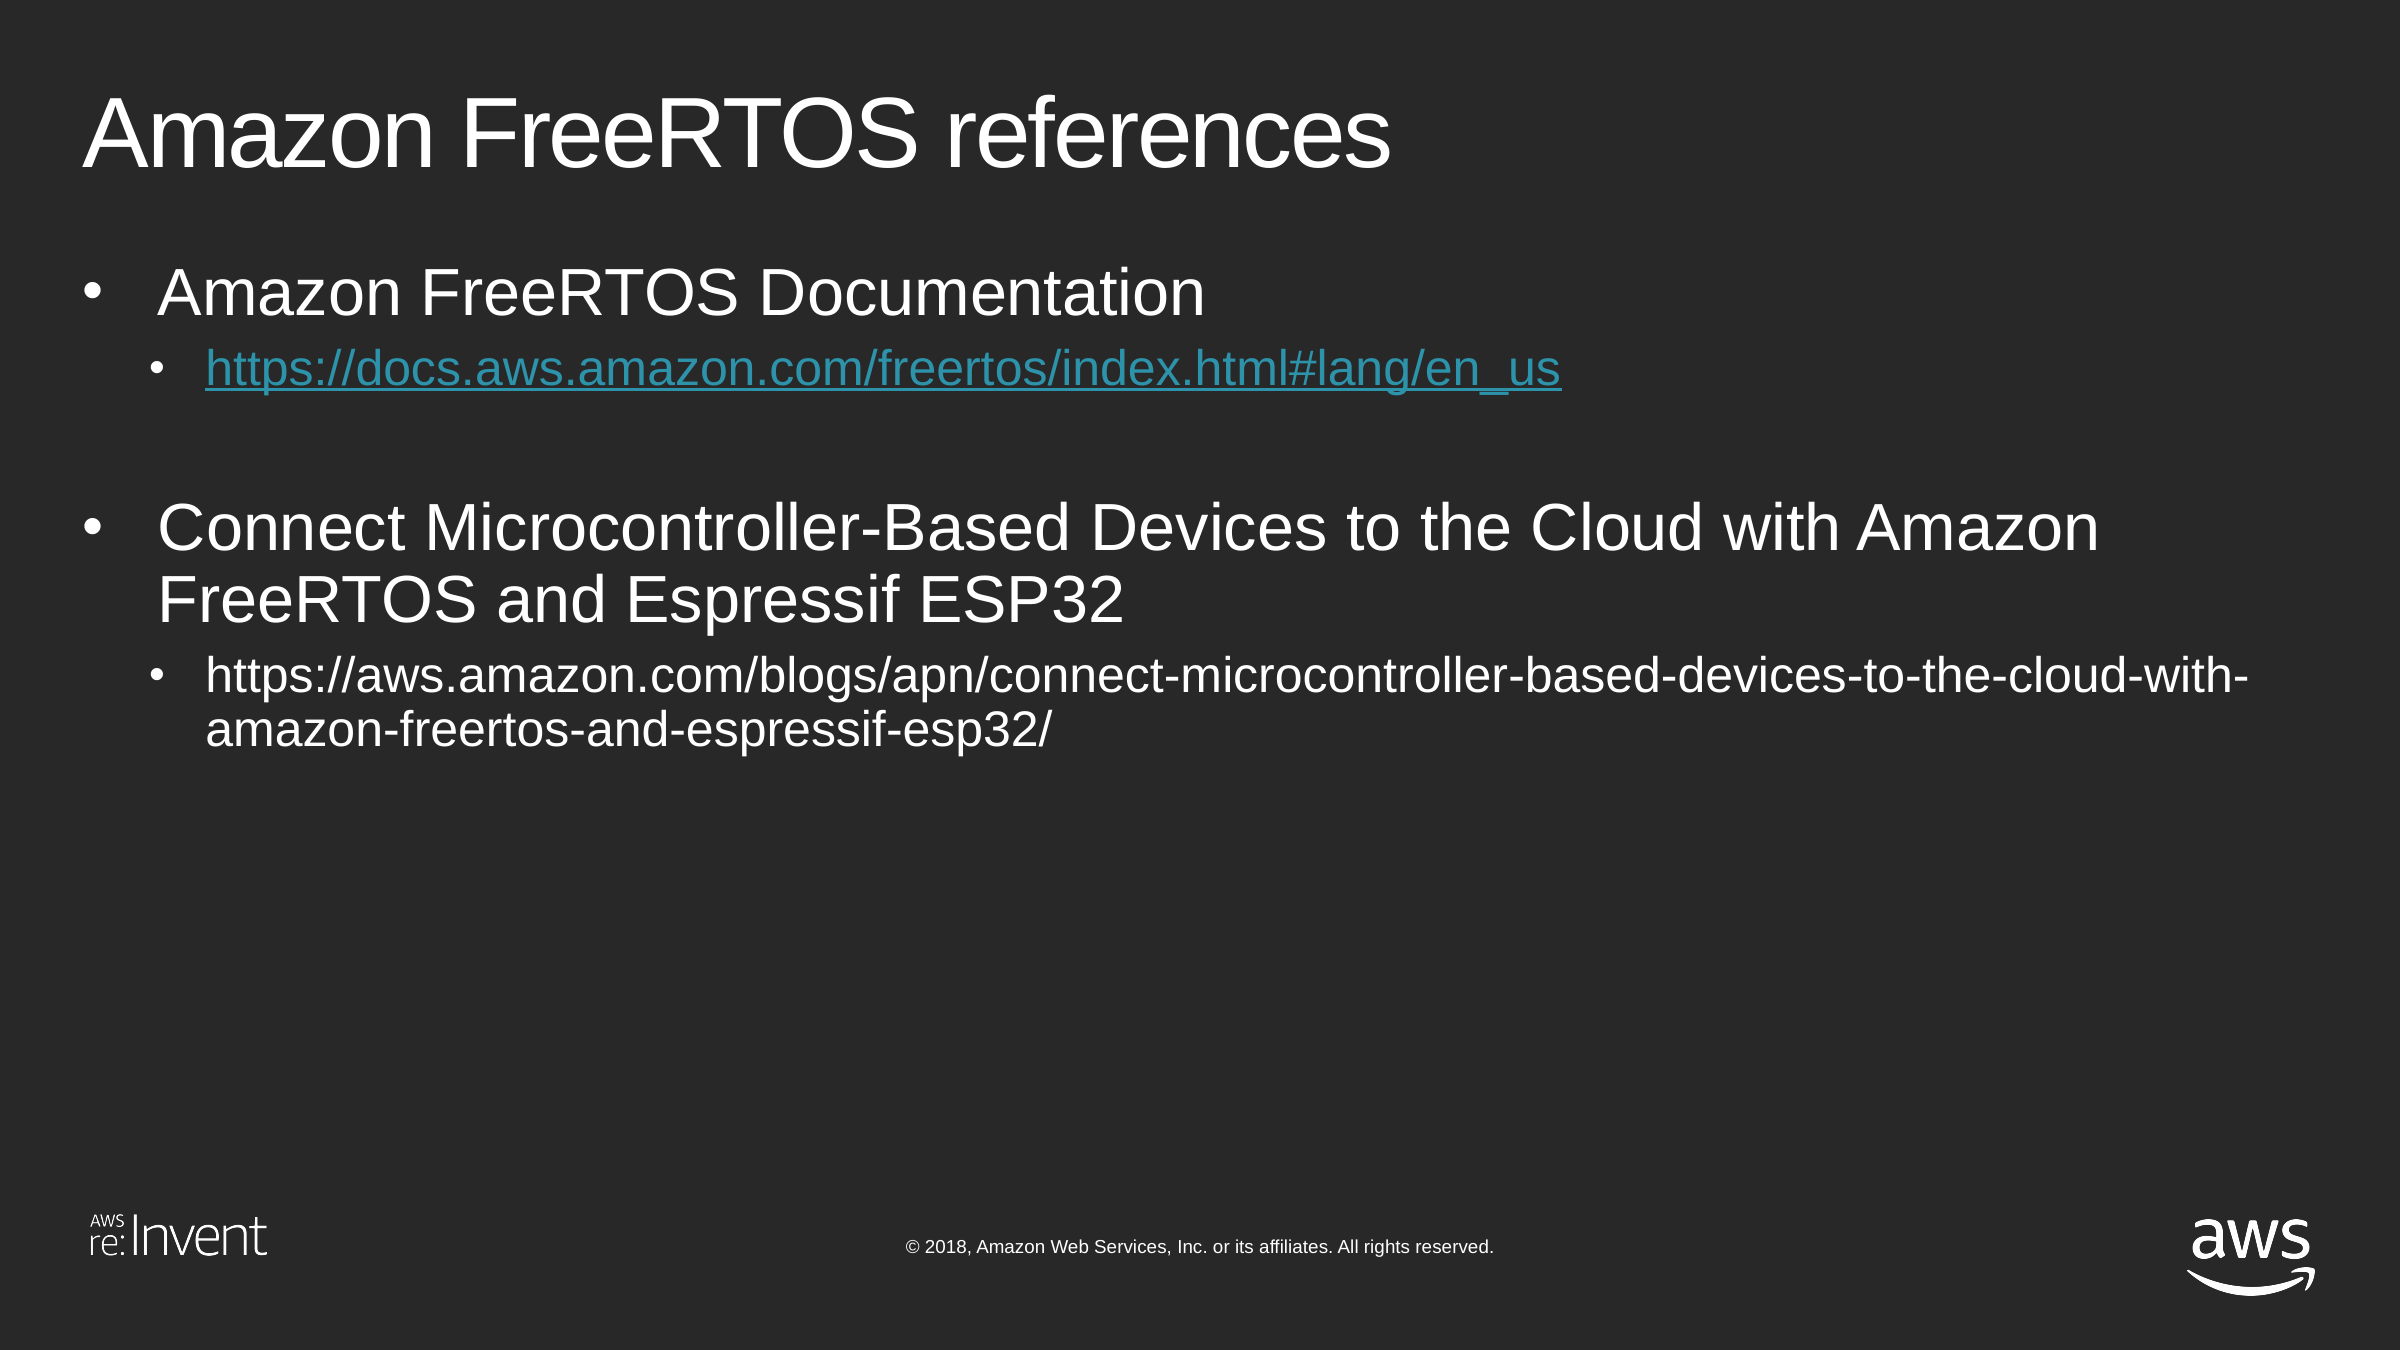

# Amazon FreeRTOS references
Amazon FreeRTOS Documentation
https://docs.aws.amazon.com/freertos/index.html#lang/en_us

Connect Microcontroller-Based Devices to the Cloud with Amazon FreeRTOS and Espressif ESP32
https://aws.amazon.com/blogs/apn/connect-microcontroller-based-devices-to-the-cloud-with-amazon-freertos-and-espressif-esp32/